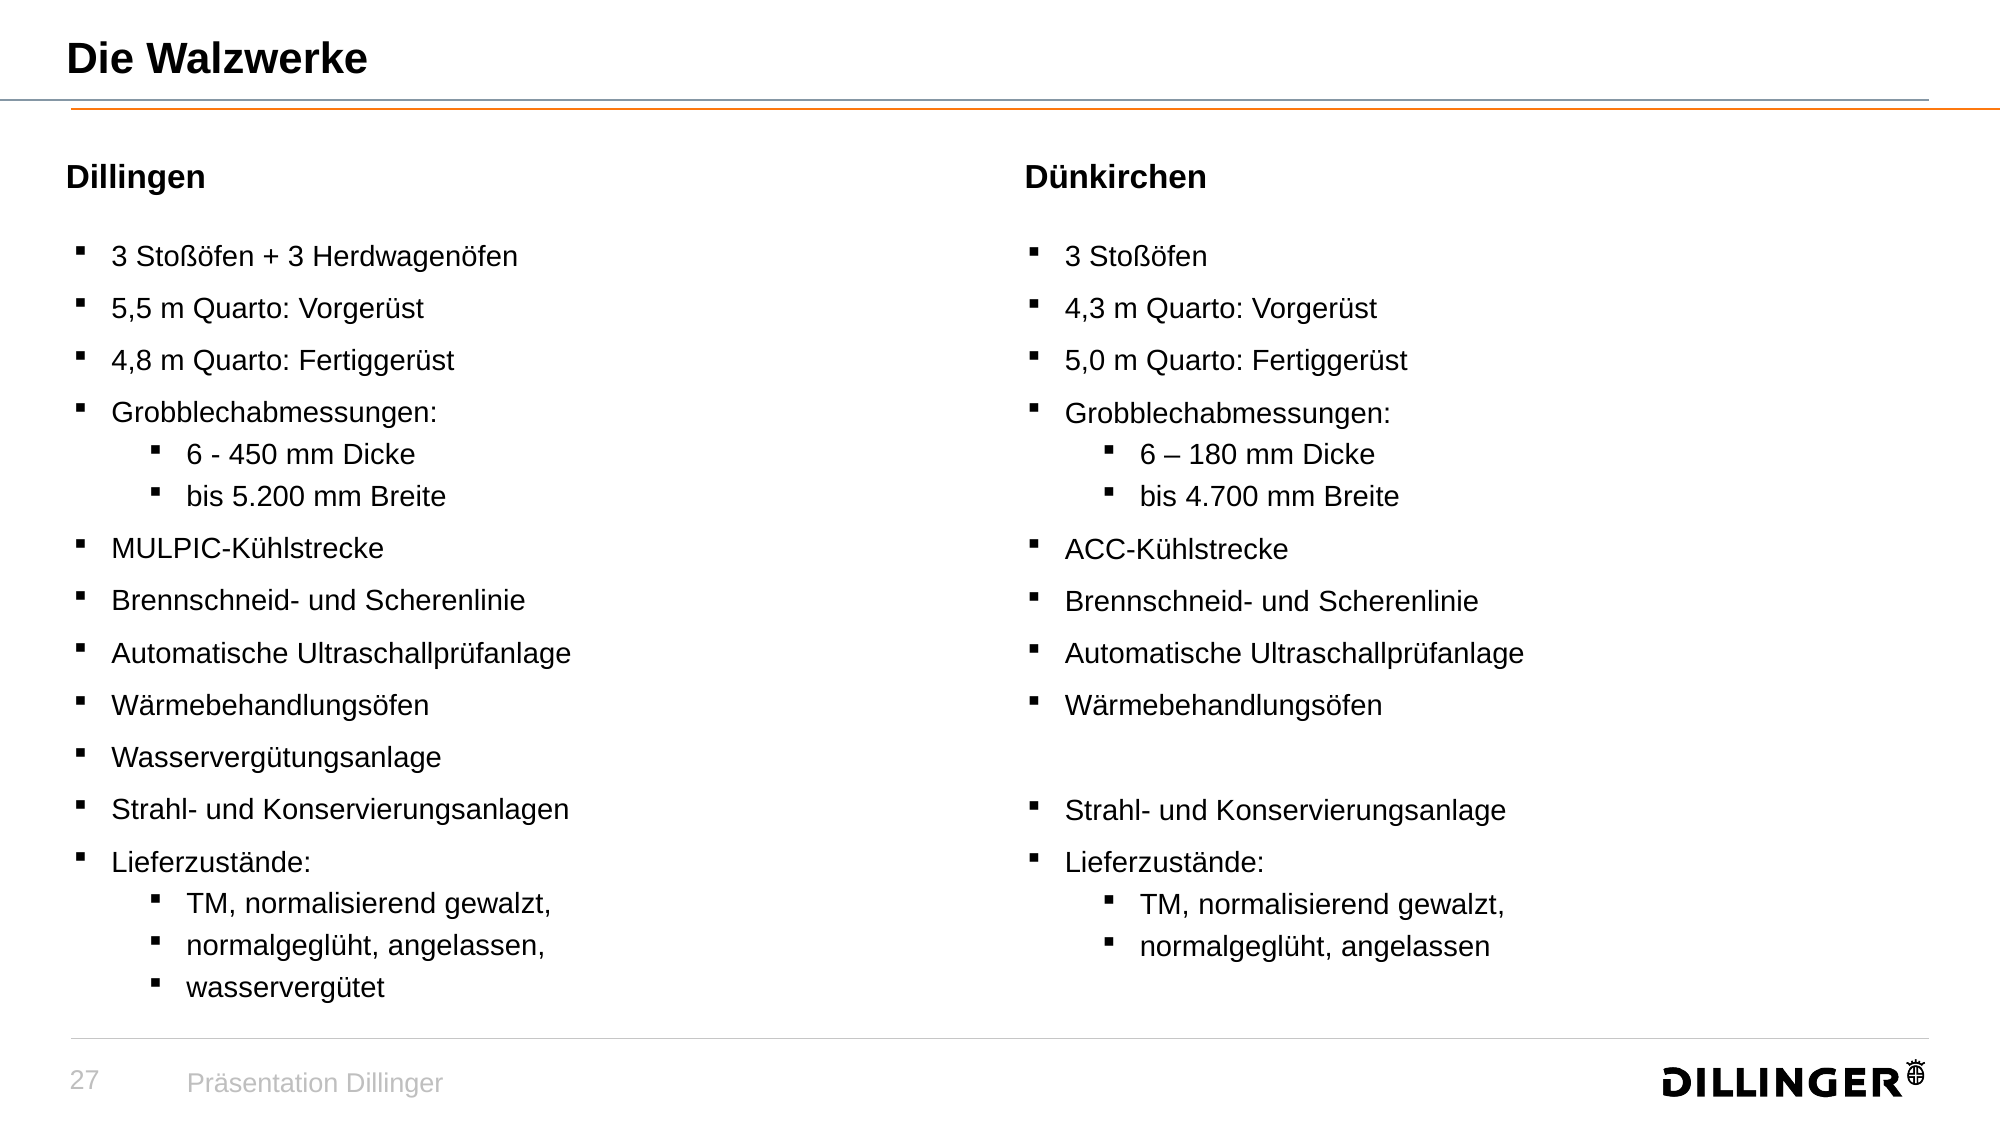

# Die Walzwerke
Dillingen
Dünkirchen
3 Stoßöfen + 3 Herdwagenöfen
5,5 m Quarto: Vorgerüst
4,8 m Quarto: Fertiggerüst
Grobblechabmessungen:
6 - 450 mm Dicke
bis 5.200 mm Breite
MULPIC-Kühlstrecke
Brennschneid- und Scherenlinie
Automatische Ultraschallprüfanlage
Wärmebehandlungsöfen
Wasservergütungsanlage
Strahl- und Konservierungsanlagen
Lieferzustände:
TM, normalisierend gewalzt,
normalgeglüht, angelassen,
wasservergütet

3 Stoßöfen
4,3 m Quarto: Vorgerüst
5,0 m Quarto: Fertiggerüst
Grobblechabmessungen:
6 – 180 mm Dicke
bis 4.700 mm Breite
ACC-Kühlstrecke
Brennschneid- und Scherenlinie
Automatische Ultraschallprüfanlage
Wärmebehandlungsöfen

Strahl- und Konservierungsanlage
Lieferzustände:
TM, normalisierend gewalzt,
normalgeglüht, angelassen

27
Präsentation Dillinger